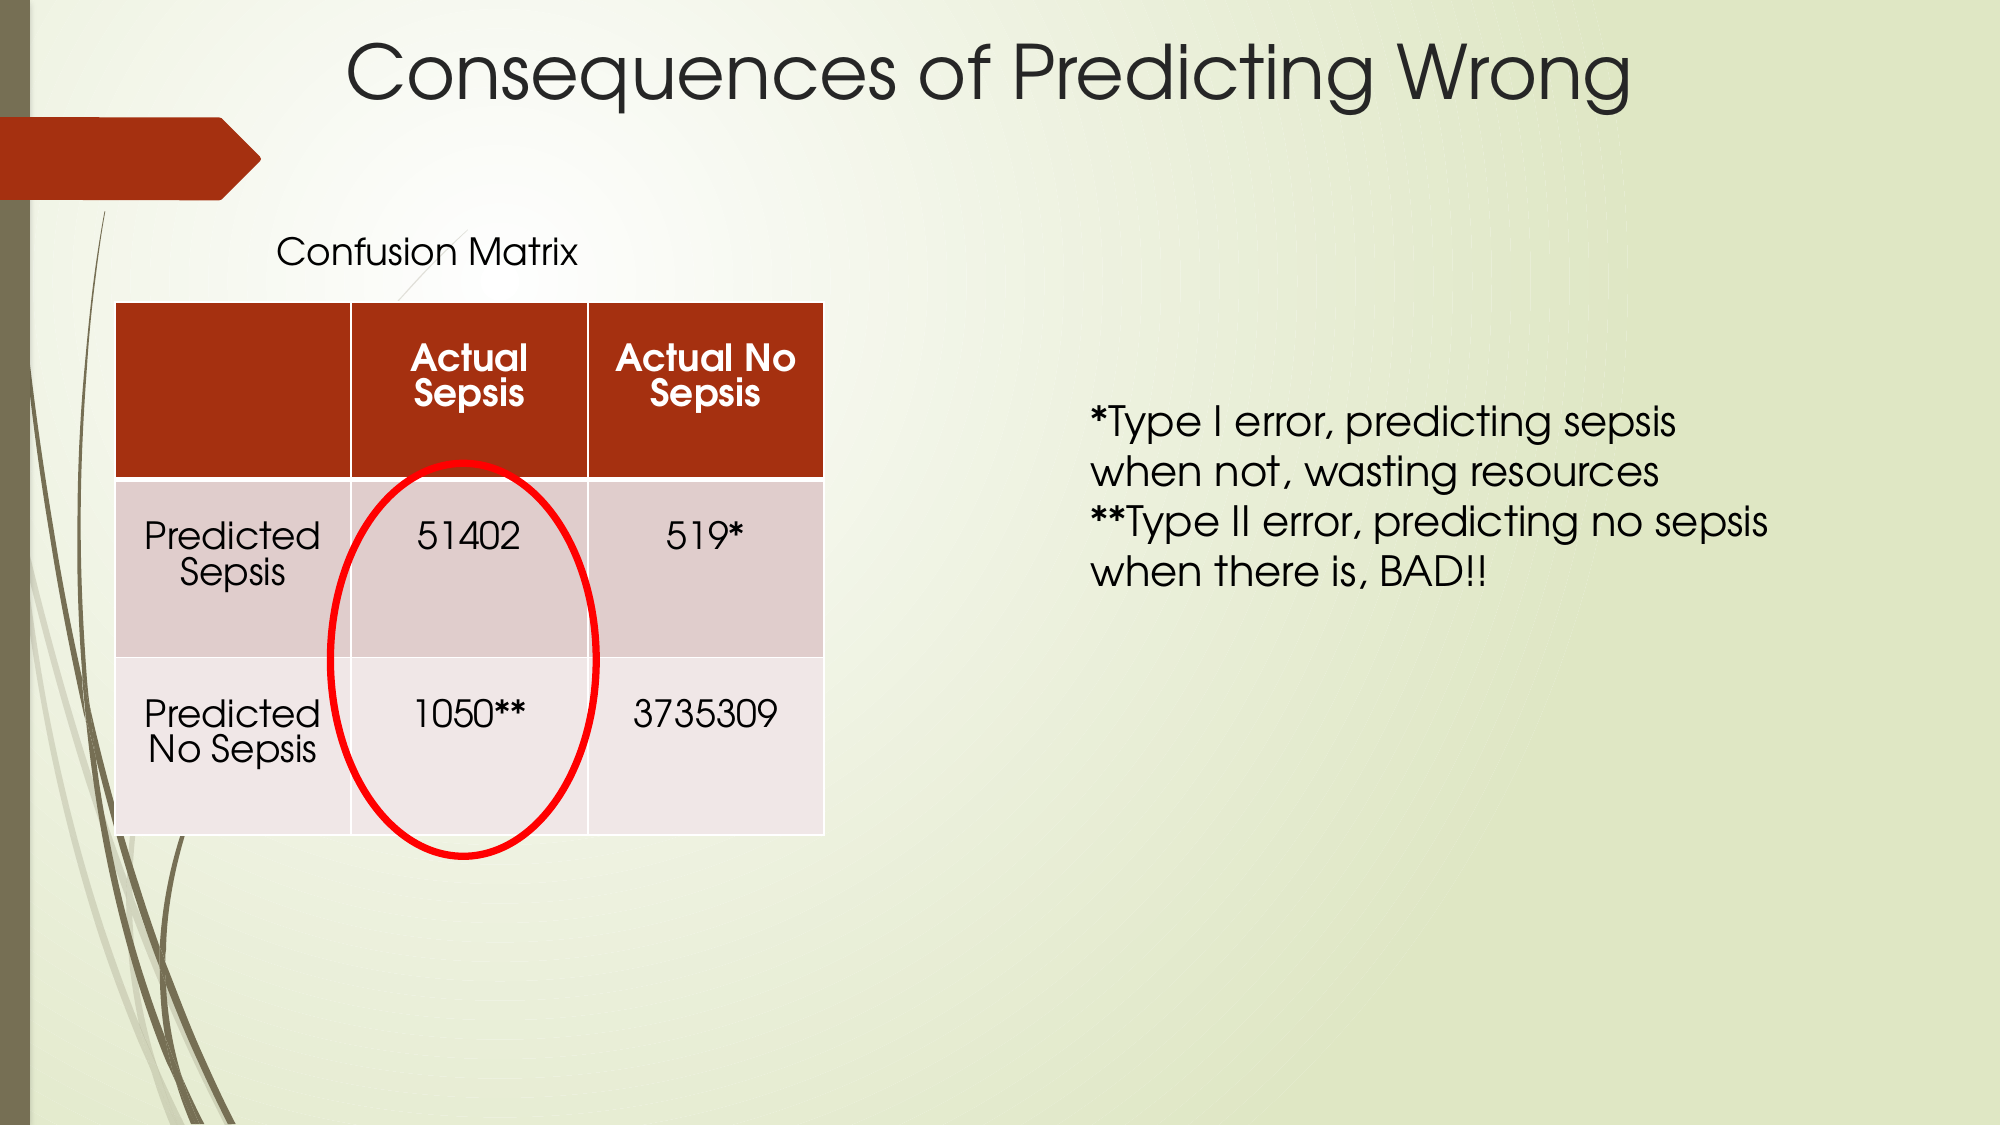

# Consequences of Predicting Wrong
Confusion Matrix
|  | Actual Sepsis | Actual No Sepsis |
| --- | --- | --- |
| Predicted Sepsis | 51402 | 519\* |
| Predicted No Sepsis | 1050\*\* | 3735309 |
*Type I error, predicting sepsis when not, wasting resources
**Type II error, predicting no sepsis when there is, BAD!!